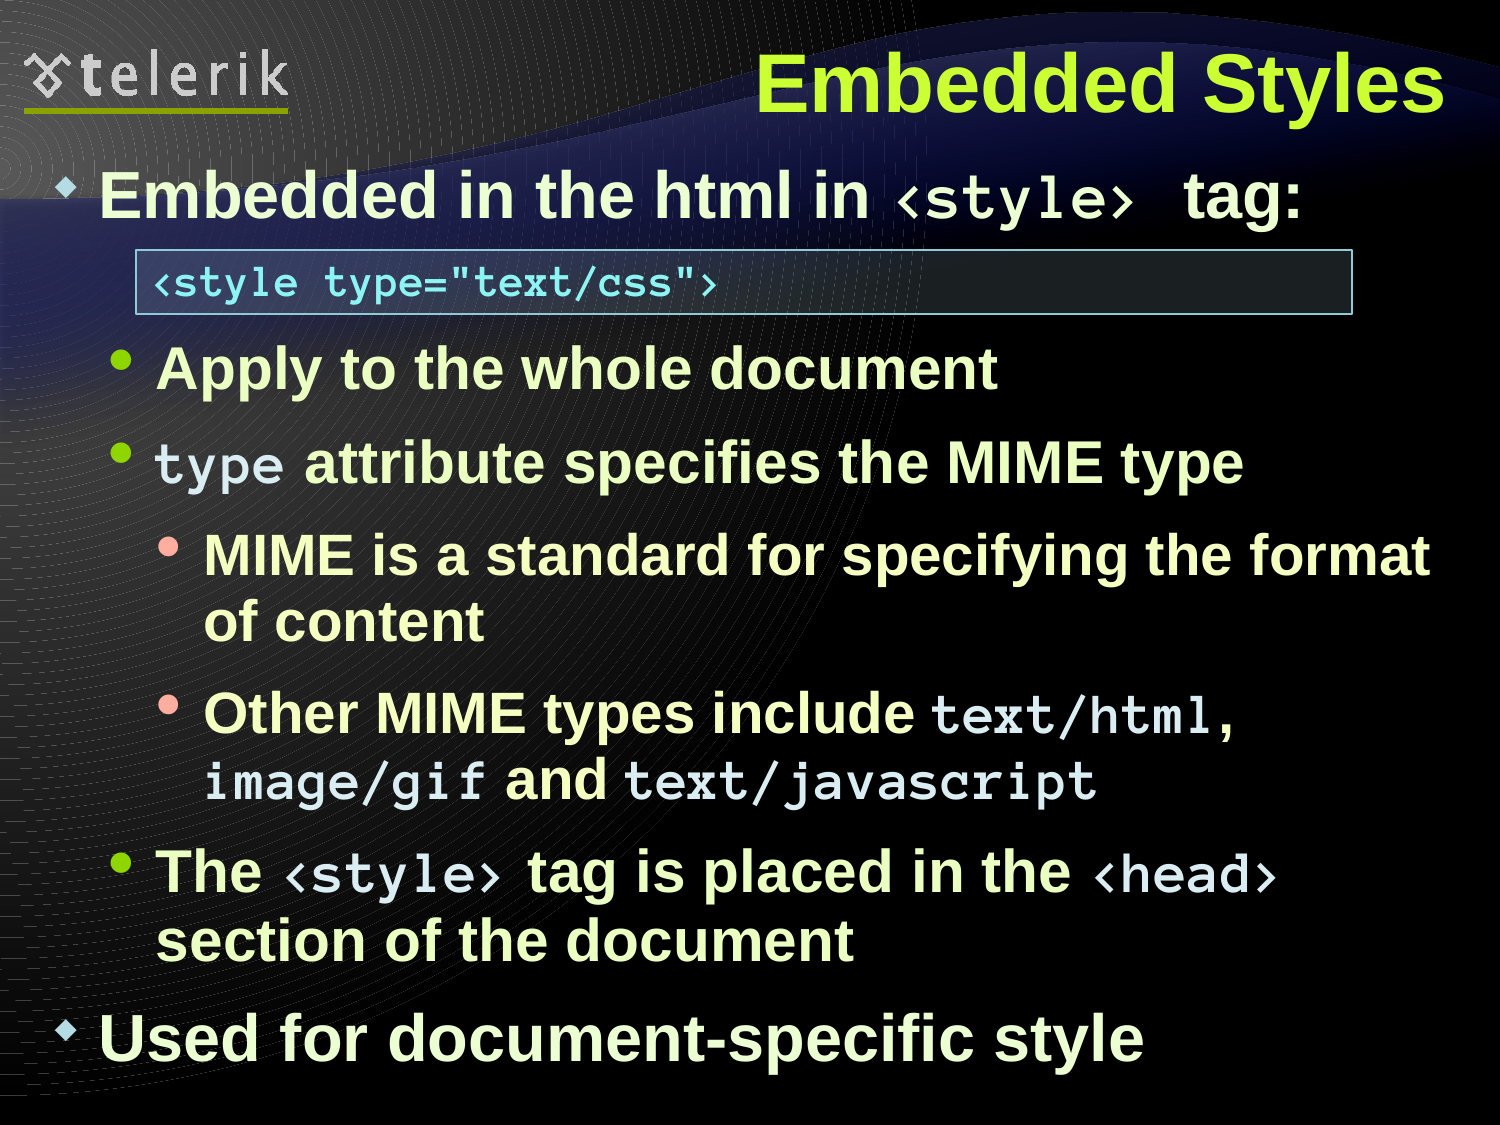

# Embedded Styles
Embedded in the html in <style> tag:
Apply to the whole document
type attribute specifies the MIME type
MIME is a standard for specifying the format of content
Other MIME types include text/html, image/gif and text/javascript
The <style> tag is placed in the <head> section of the document
Used for document-specific style
<style type="text/css">